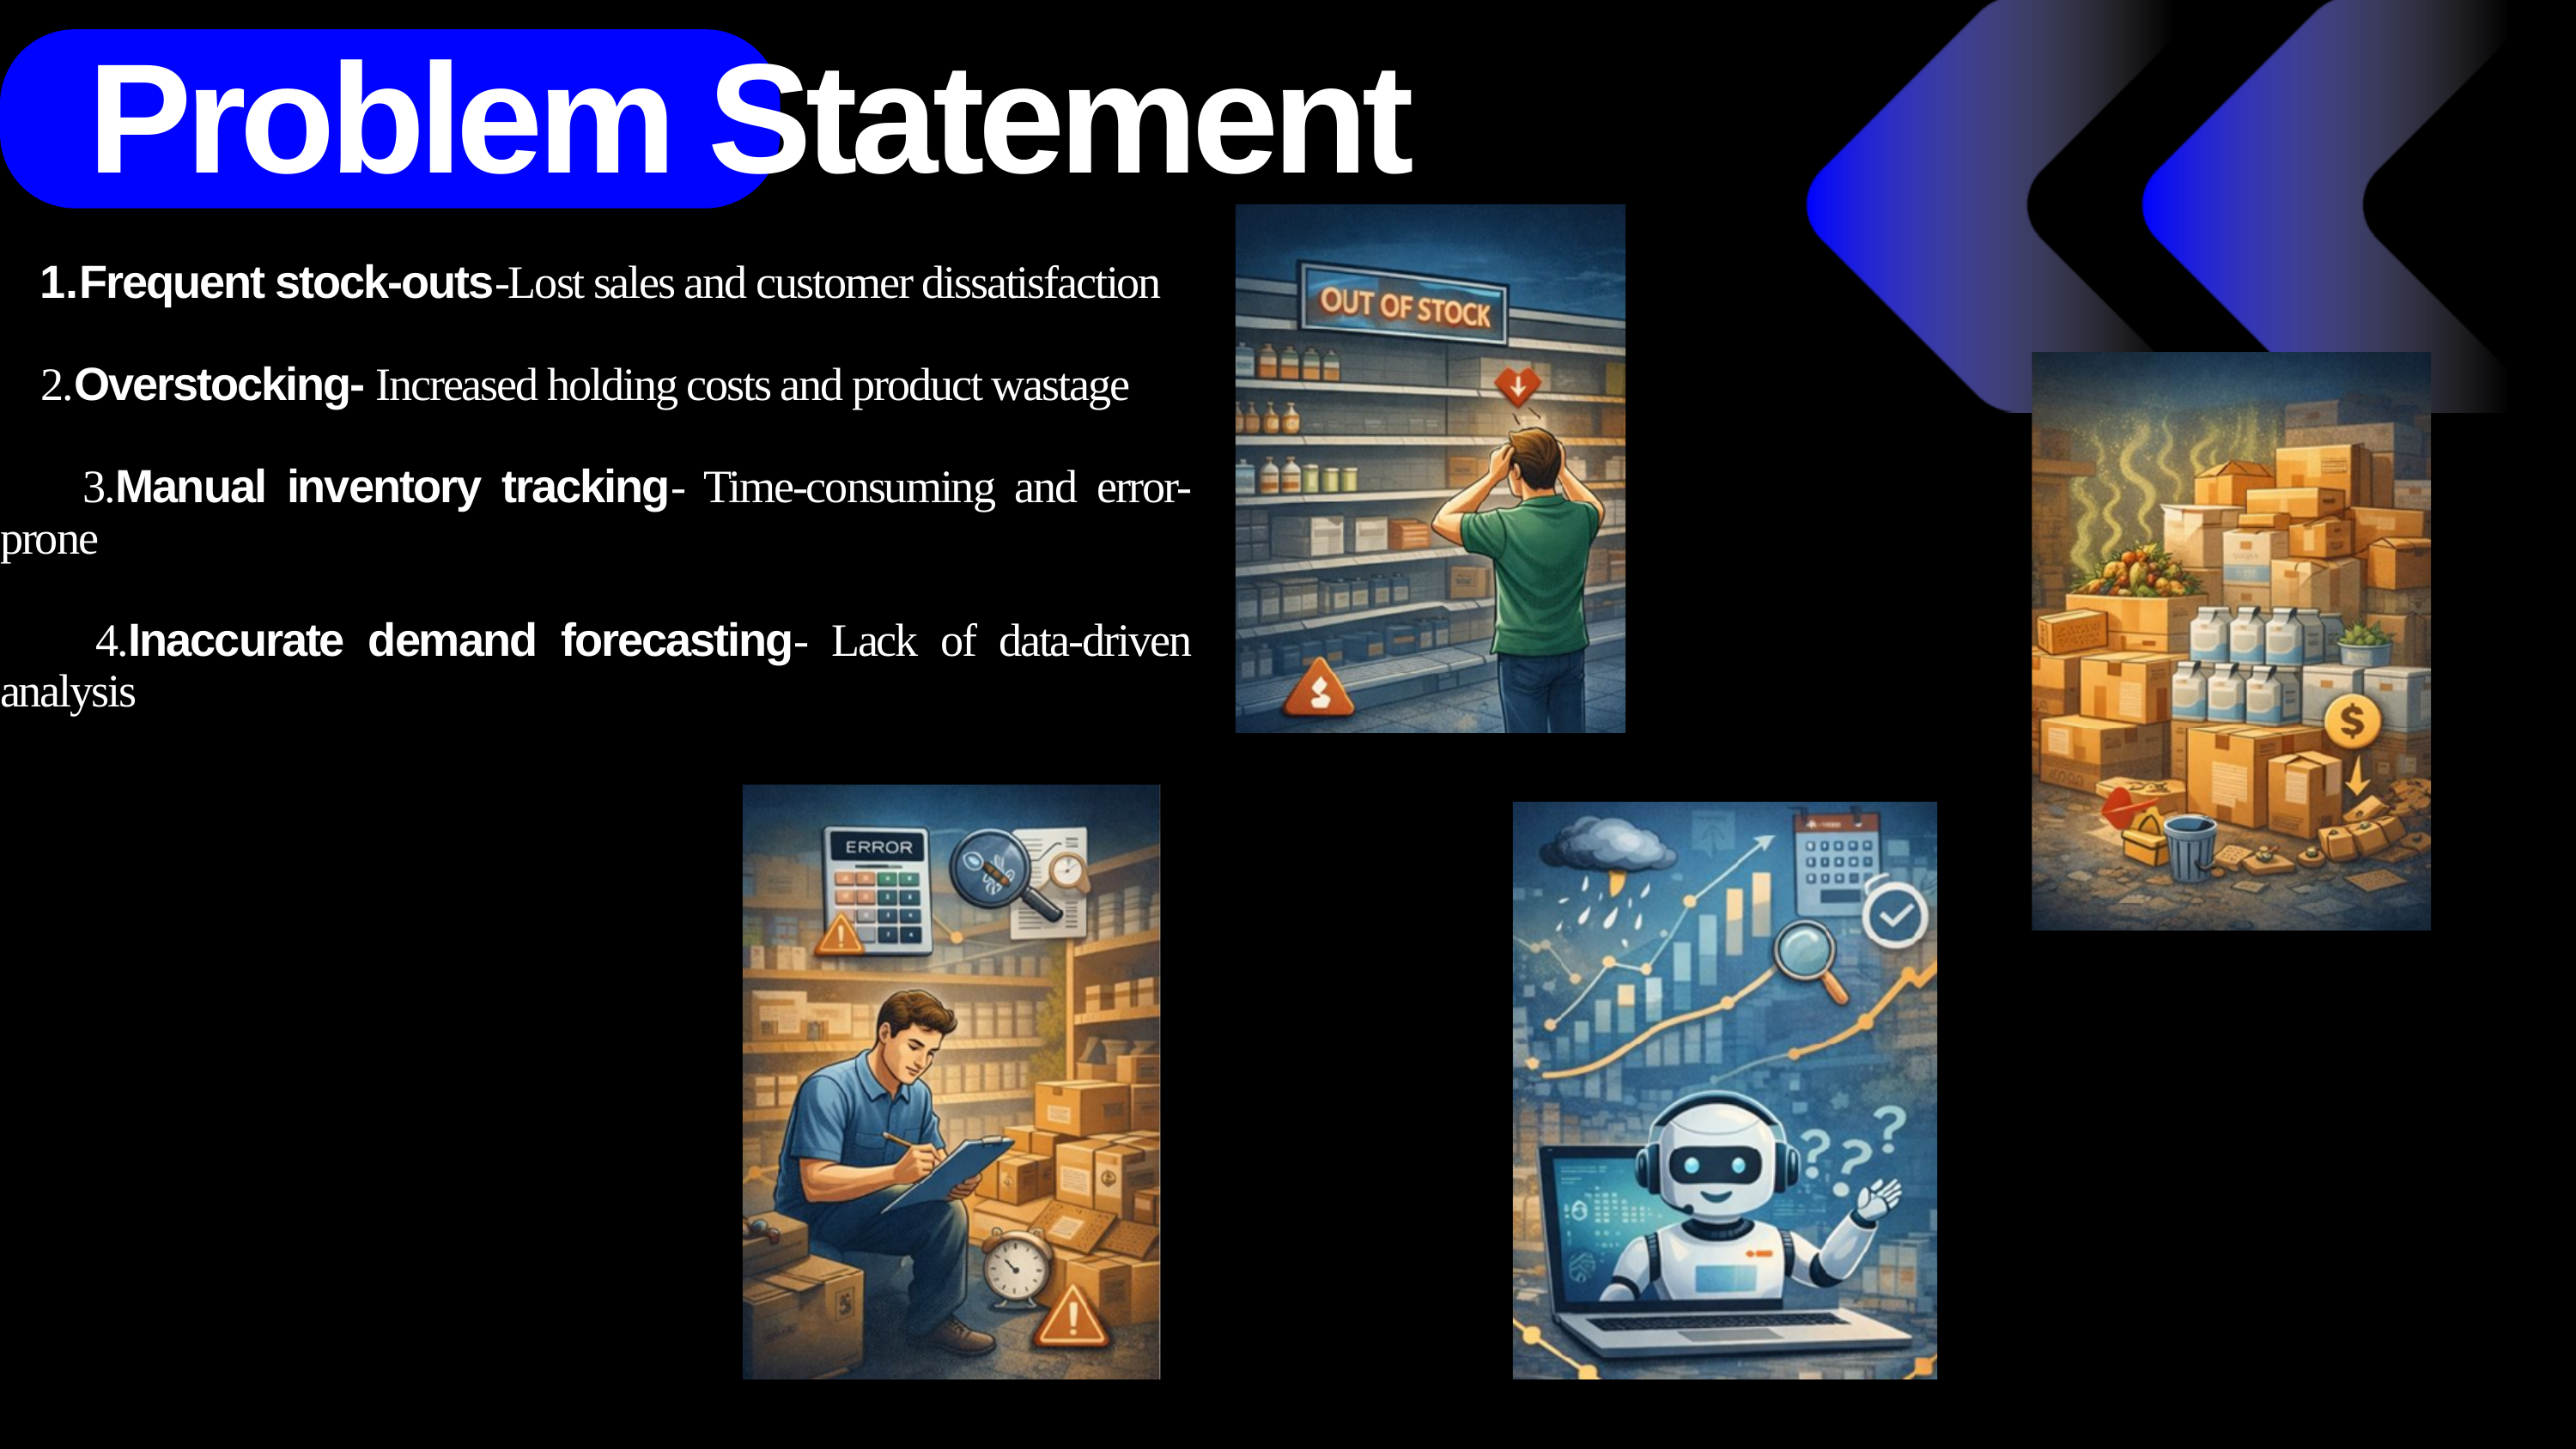

Problem Statement

Frequent stock-outs-Lost sales and customer dissatisfaction

    2.Overstocking- Increased holding costs and product wastage

    3.Manual inventory tracking- Time-consuming and error-prone

    4.Inaccurate demand forecasting- Lack of data-driven analysis